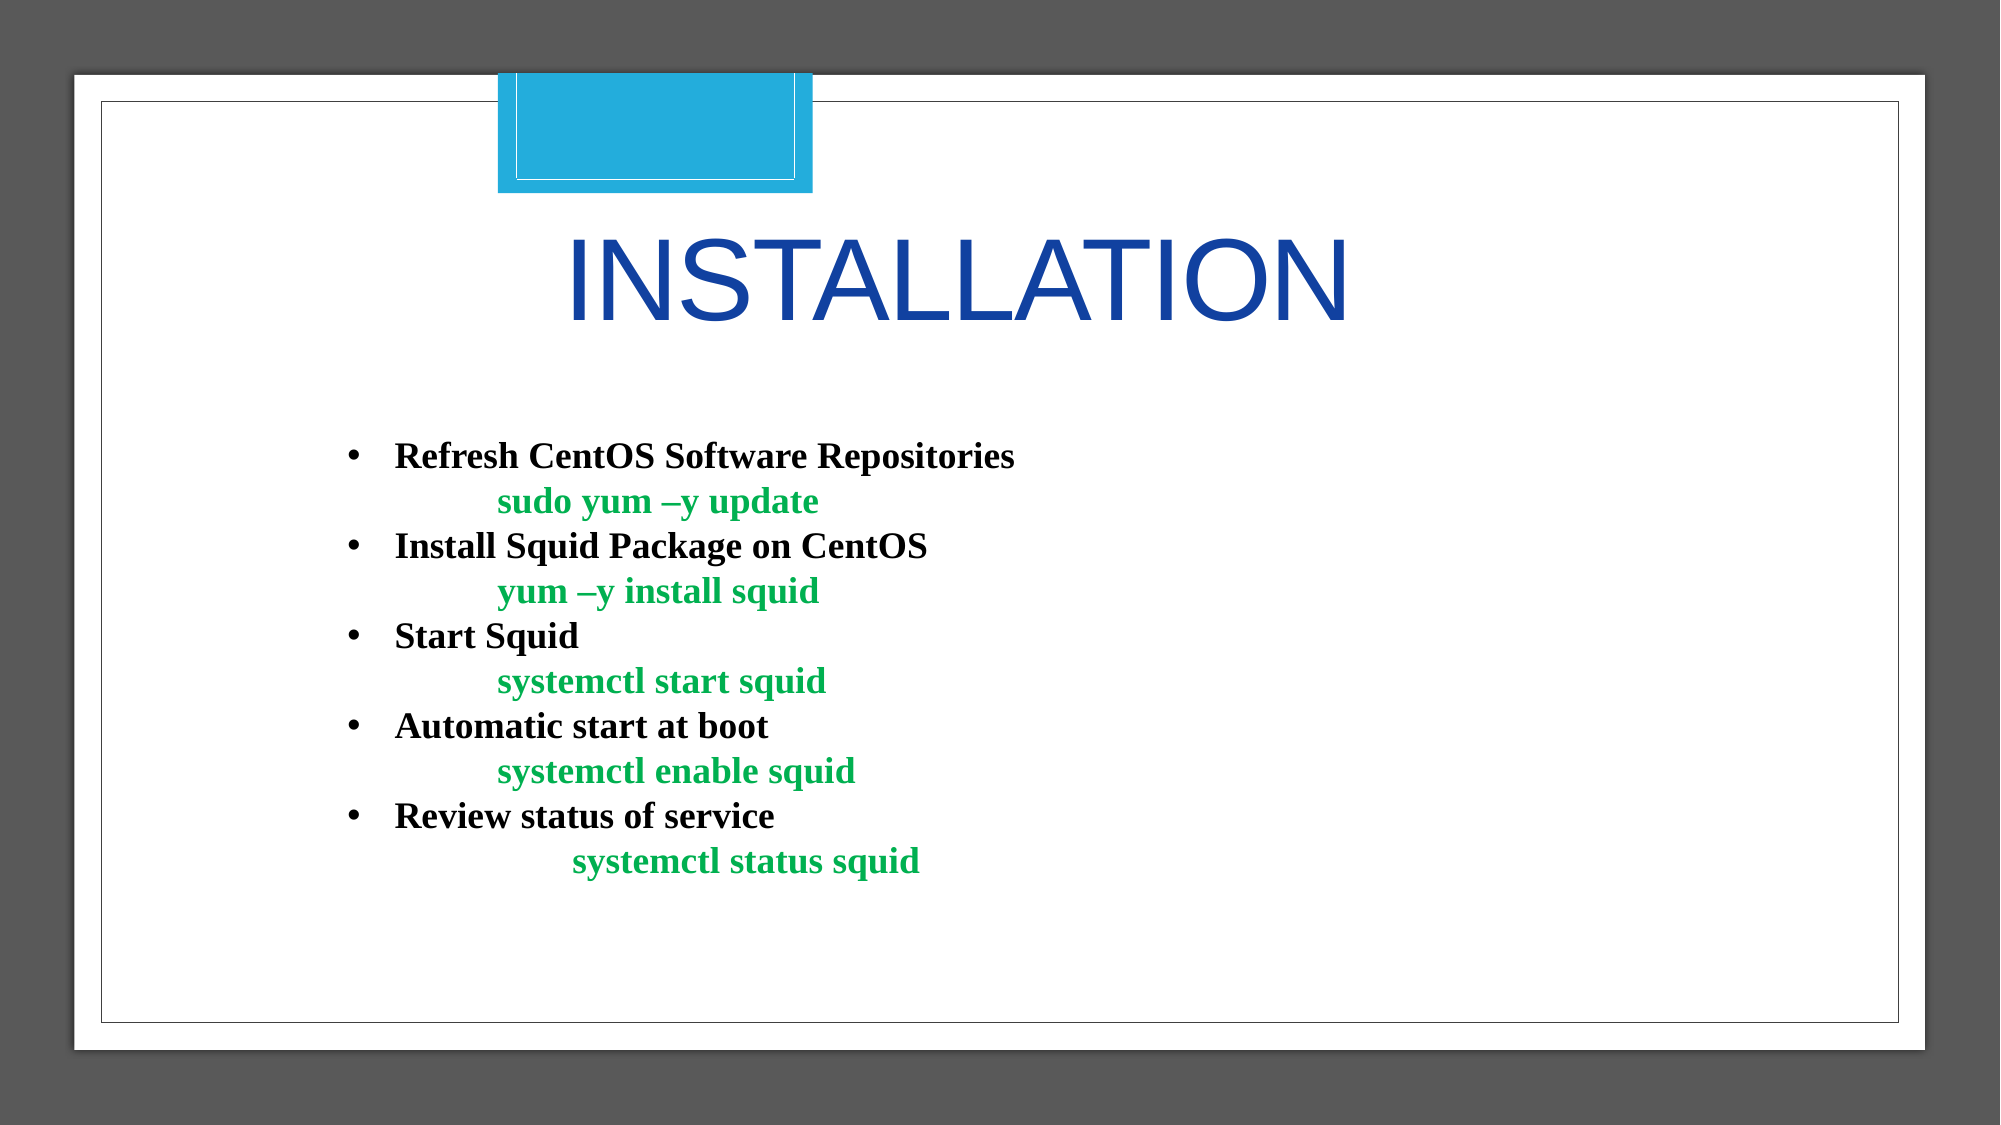

# INSTALLATION

Refresh CentOS Software Repositories
	sudo yum –y update
Install Squid Package on CentOS
	yum –y install squid
Start Squid
	systemctl start squid
Automatic start at boot
	systemctl enable squid
Review status of service
	systemctl status squid